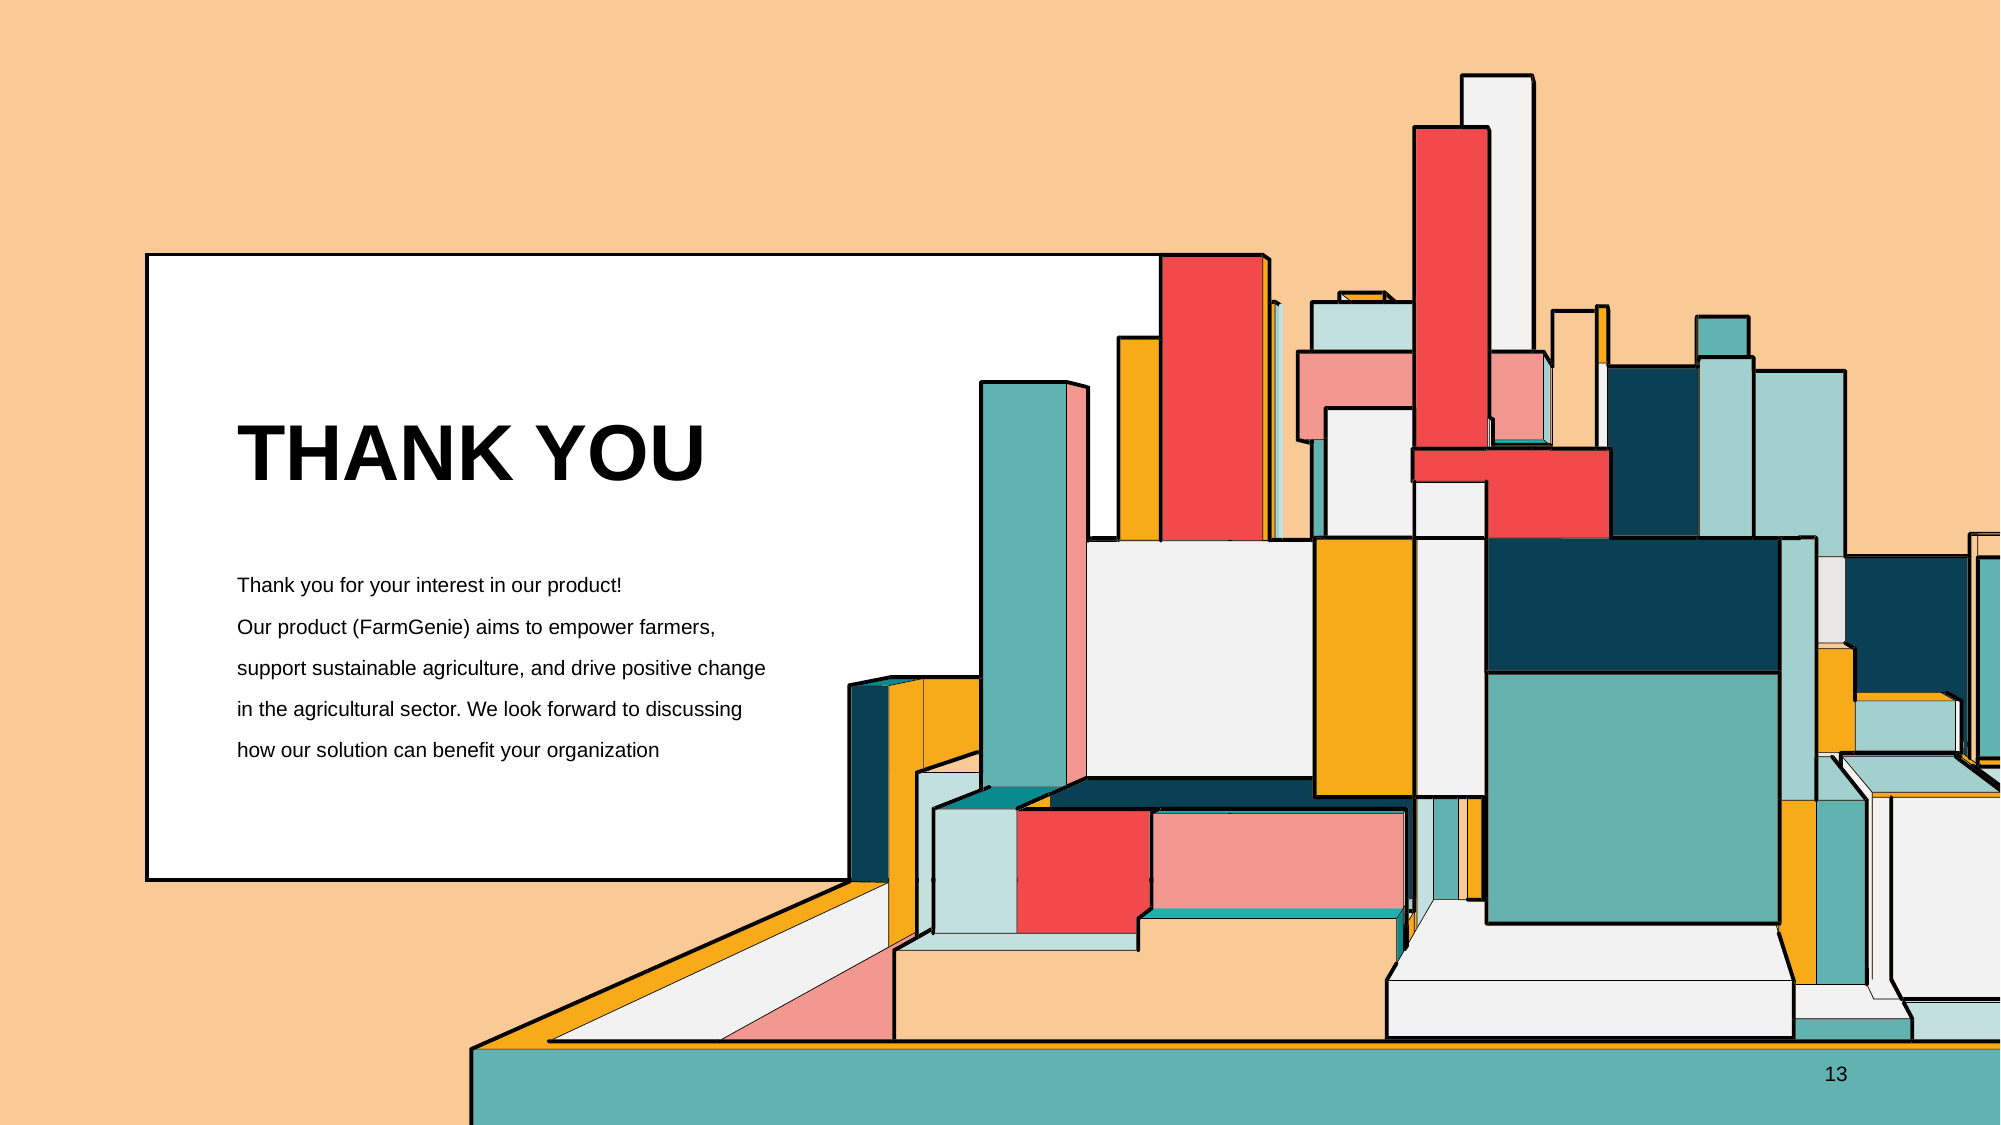

# THANK YOU

Thank you for your interest in our product!
Our product (FarmGenie) aims to empower farmers, support sustainable agriculture, and drive positive change in the agricultural sector. We look forward to discussing how our solution can benefit your organization
13